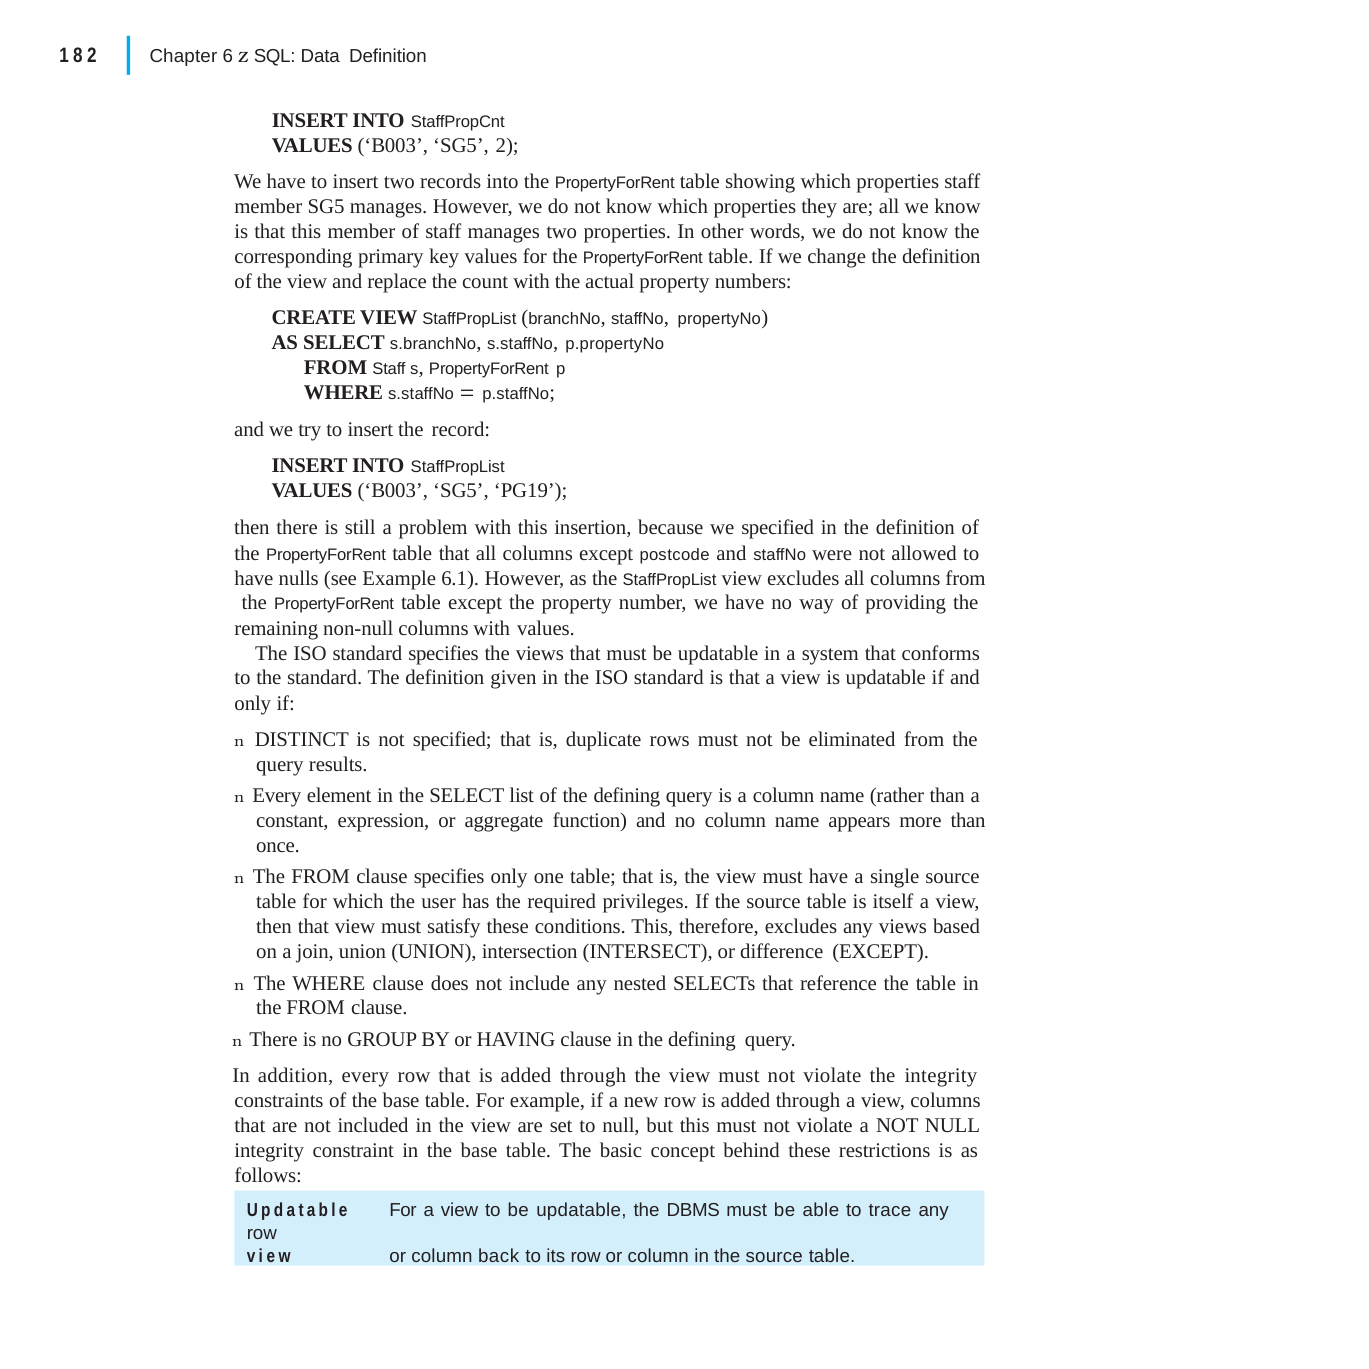

|
182
Chapter 6 z SQL: Data Definition
INSERT INTO StaffPropCnt
VALUES (‘B003’, ‘SG5’, 2);
We have to insert two records into the PropertyForRent table showing which properties staff  member SG5 manages. However, we do not know which properties they are; all we know  is that this member of staff manages two properties. In other words, we do not know the  corresponding primary key values for the PropertyForRent table. If we change the definition  of the view and replace the count with the actual property numbers:
CREATE VIEW StaffPropList (branchNo, staffNo, propertyNo)
AS SELECT s.branchNo, s.staffNo, p.propertyNo
FROM Staff s, PropertyForRent p
WHERE s.staffNo = p.staffNo;
and we try to insert the record:
INSERT INTO StaffPropList
VALUES (‘B003’, ‘SG5’, ‘PG19’);
then there is still a problem with this insertion, because we specified in the definition of  the PropertyForRent table that all columns except postcode and staffNo were not allowed to  have nulls (see Example 6.1). However, as the StaffPropList view excludes all columns from  the PropertyForRent table except the property number, we have no way of providing the  remaining non-null columns with values.
The ISO standard specifies the views that must be updatable in a system that conforms  to the standard. The definition given in the ISO standard is that a view is updatable if and  only if:
n DISTINCT is not specified; that is, duplicate rows must not be eliminated from the  query results.
n Every element in the SELECT list of the defining query is a column name (rather than a  constant, expression, or aggregate function) and no column name appears more than once.
n The FROM clause specifies only one table; that is, the view must have a single source  table for which the user has the required privileges. If the source table is itself a view,  then that view must satisfy these conditions. This, therefore, excludes any views based  on a join, union (UNION), intersection (INTERSECT), or difference (EXCEPT).
n The WHERE clause does not include any nested SELECTs that reference the table in  the FROM clause.
n There is no GROUP BY or HAVING clause in the defining query.
In addition, every row that is added through the view must not violate the integrity  constraints of the base table. For example, if a new row is added through a view, columns  that are not included in the view are set to null, but this must not violate a NOT NULL  integrity constraint in the base table. The basic concept behind these restrictions is as  follows:
Updatable	For a view to be updatable, the DBMS must be able to trace any row
view	or column back to its row or column in the source table.